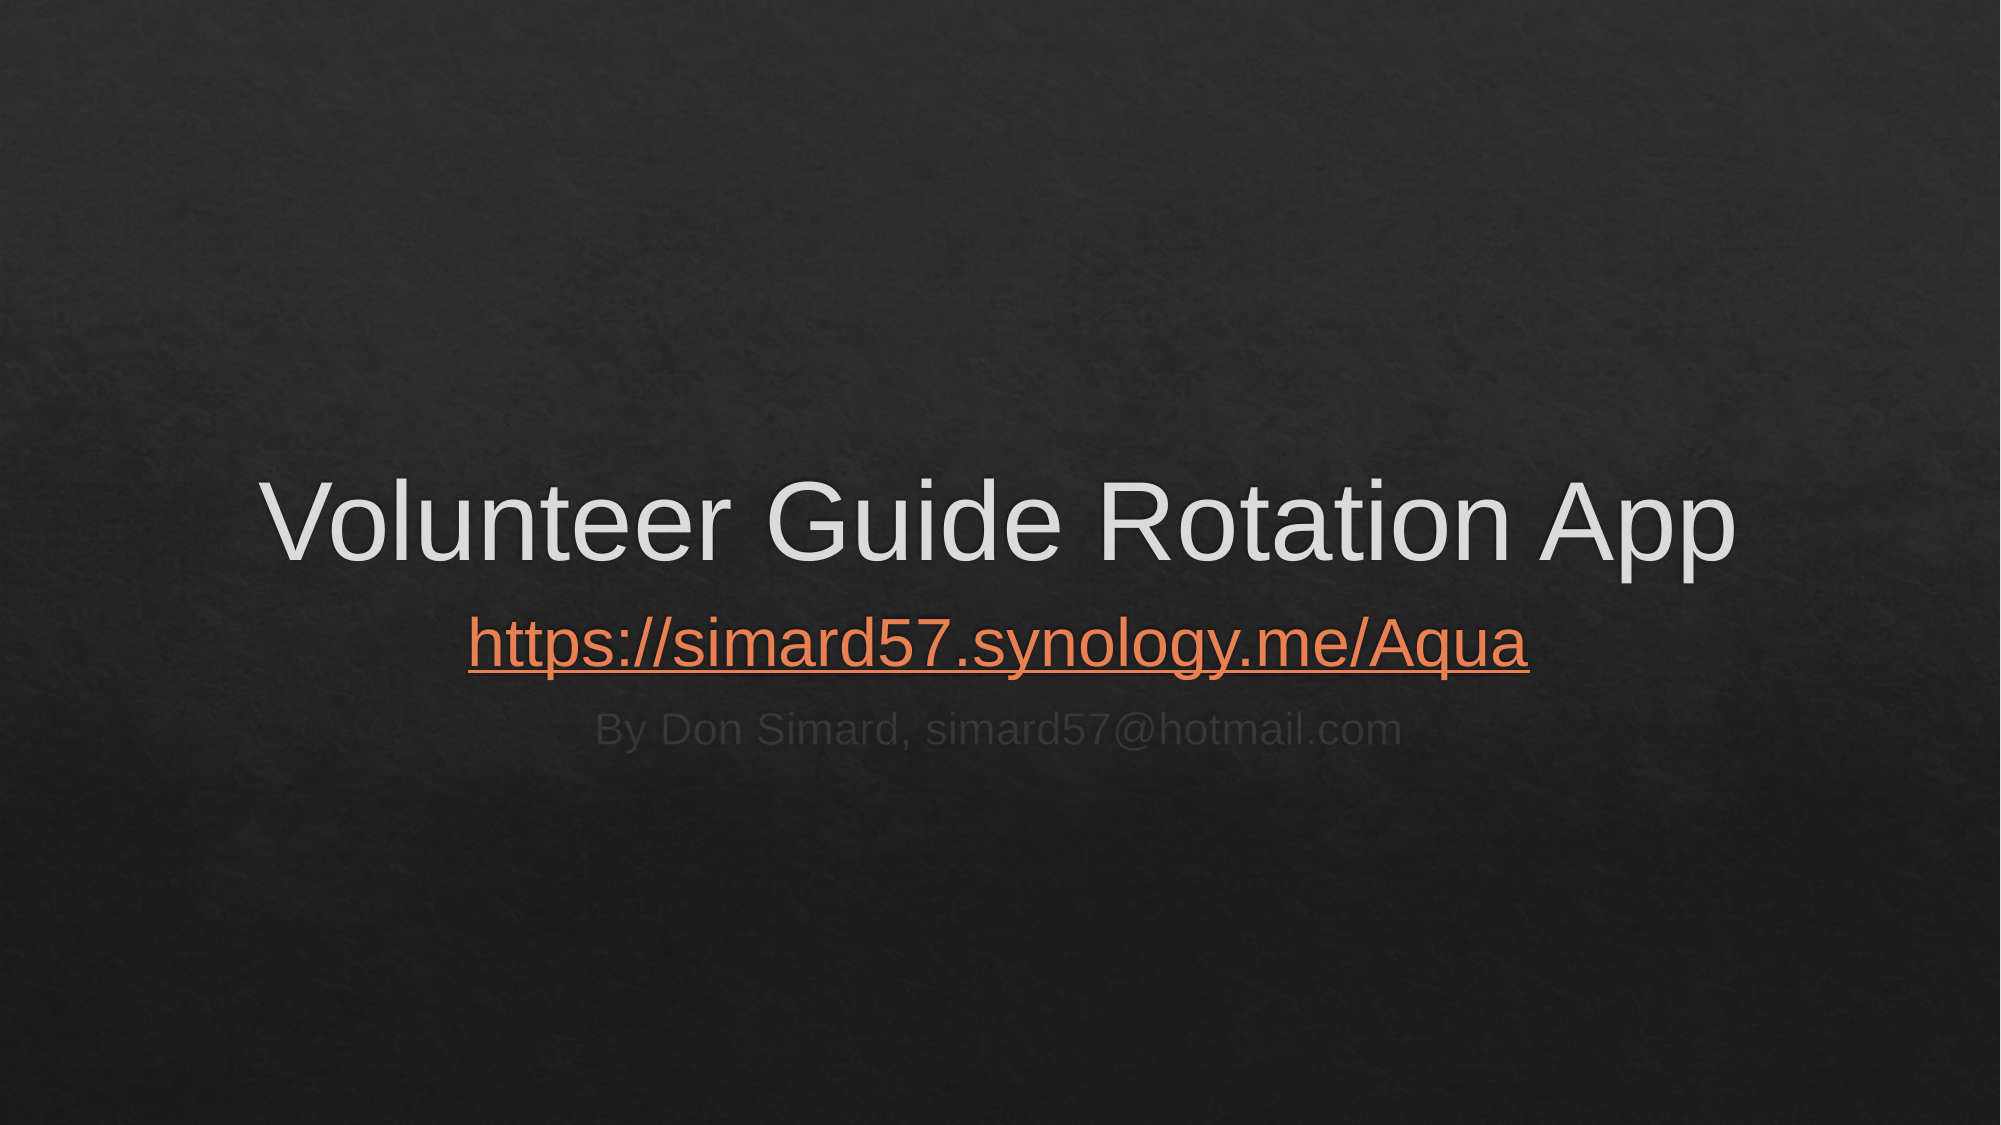

# Volunteer Guide Rotation App
https://simard57.synology.me/Aqua
By Don Simard, simard57@hotmail.com